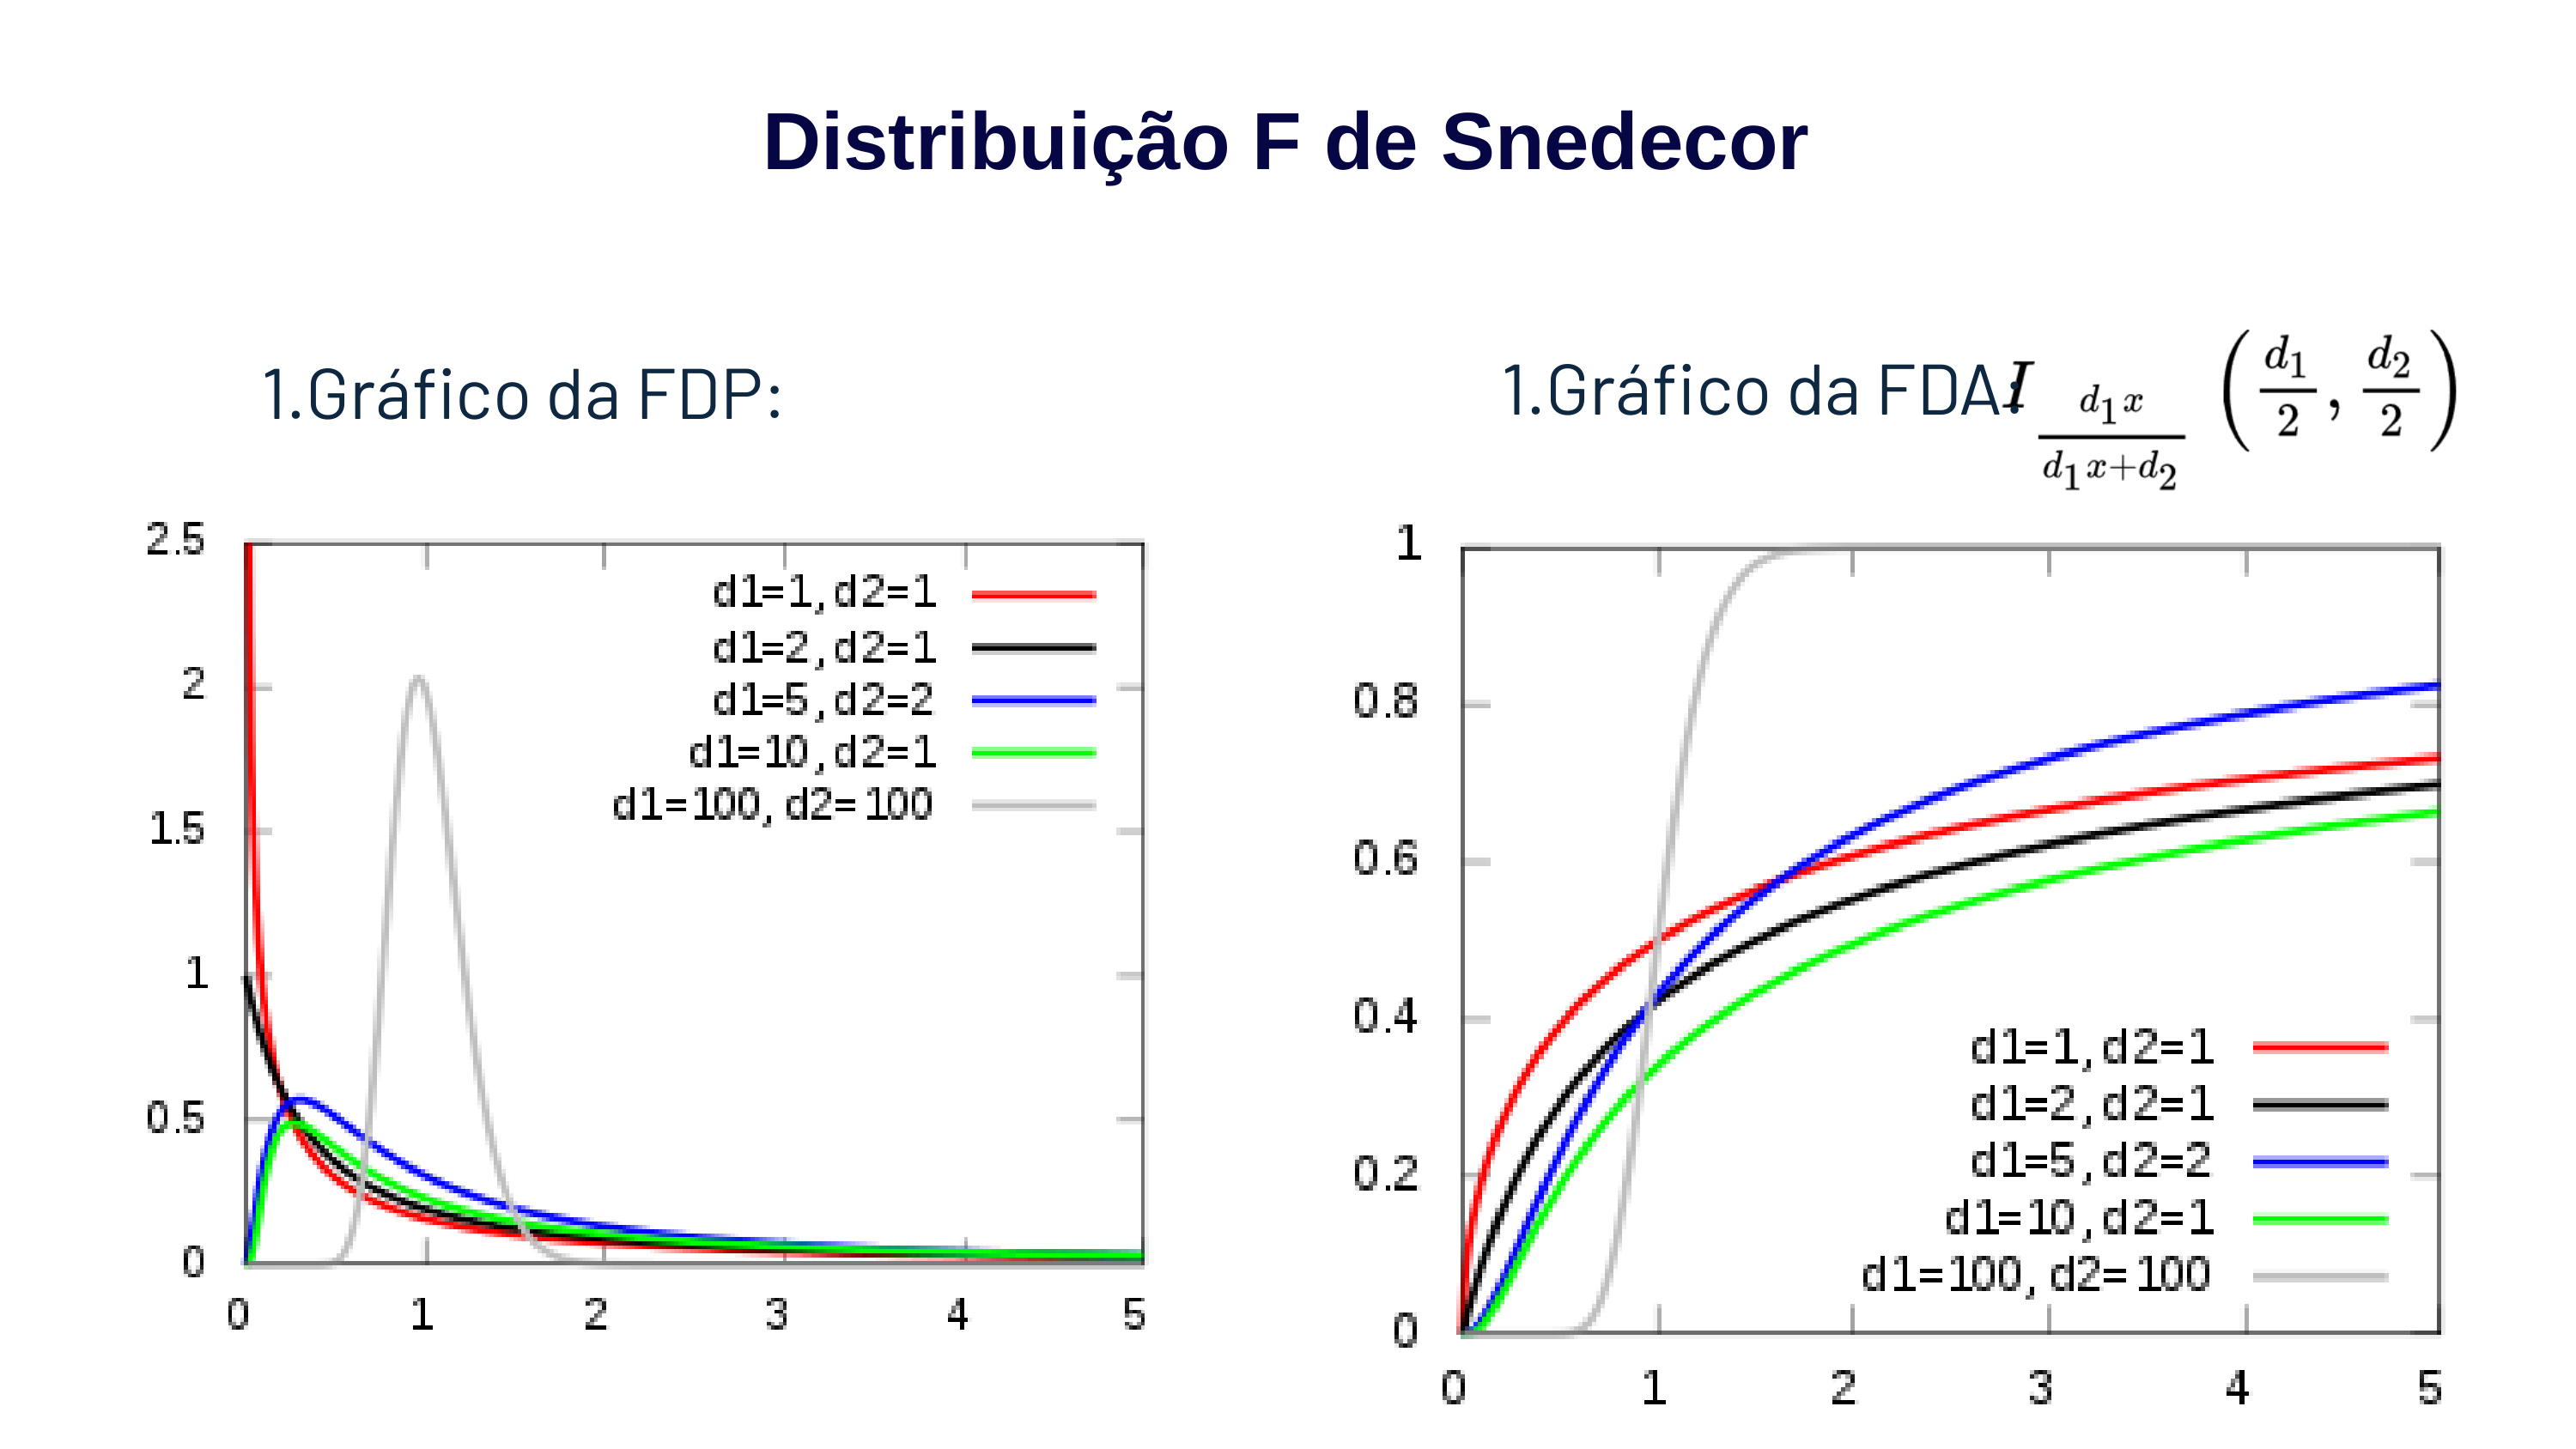

Distribuição F de Snedecor

Gráfico da FDA:

Gráfico da FDP: